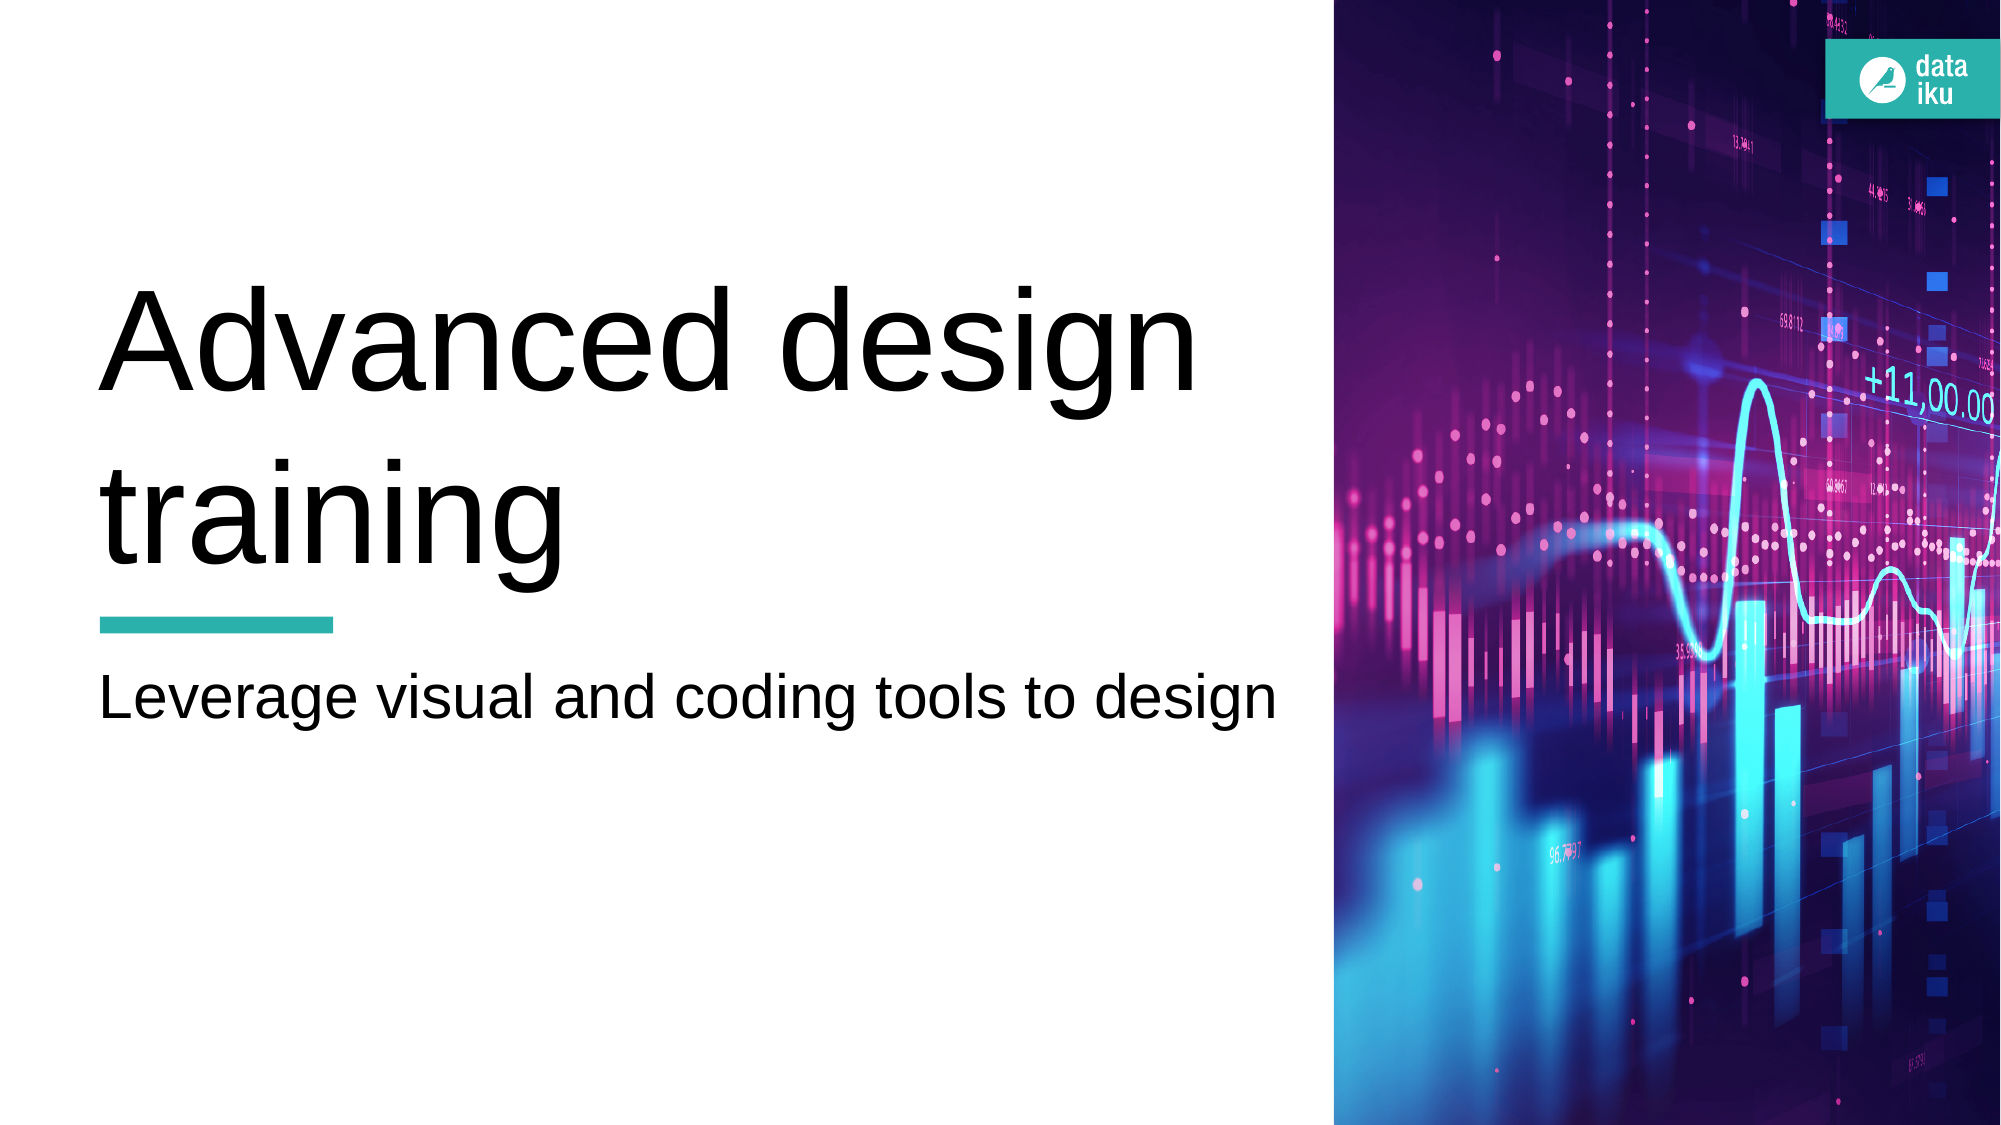

# Advanced design training
Leverage visual and coding tools to design